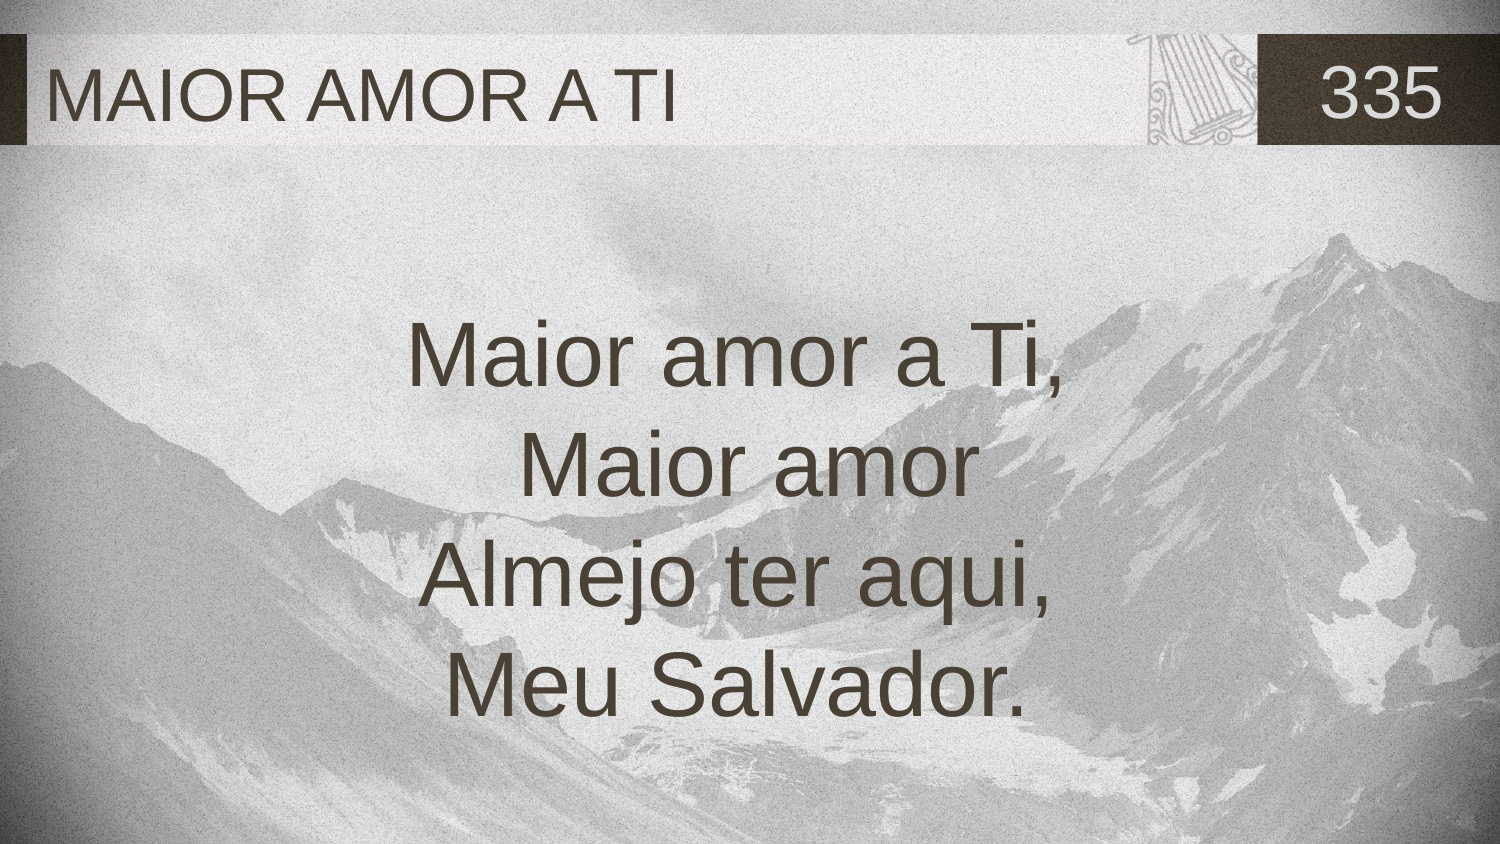

# MAIOR AMOR A TI
335
Maior amor a Ti,
Maior amor
Almejo ter aqui,
Meu Salvador.